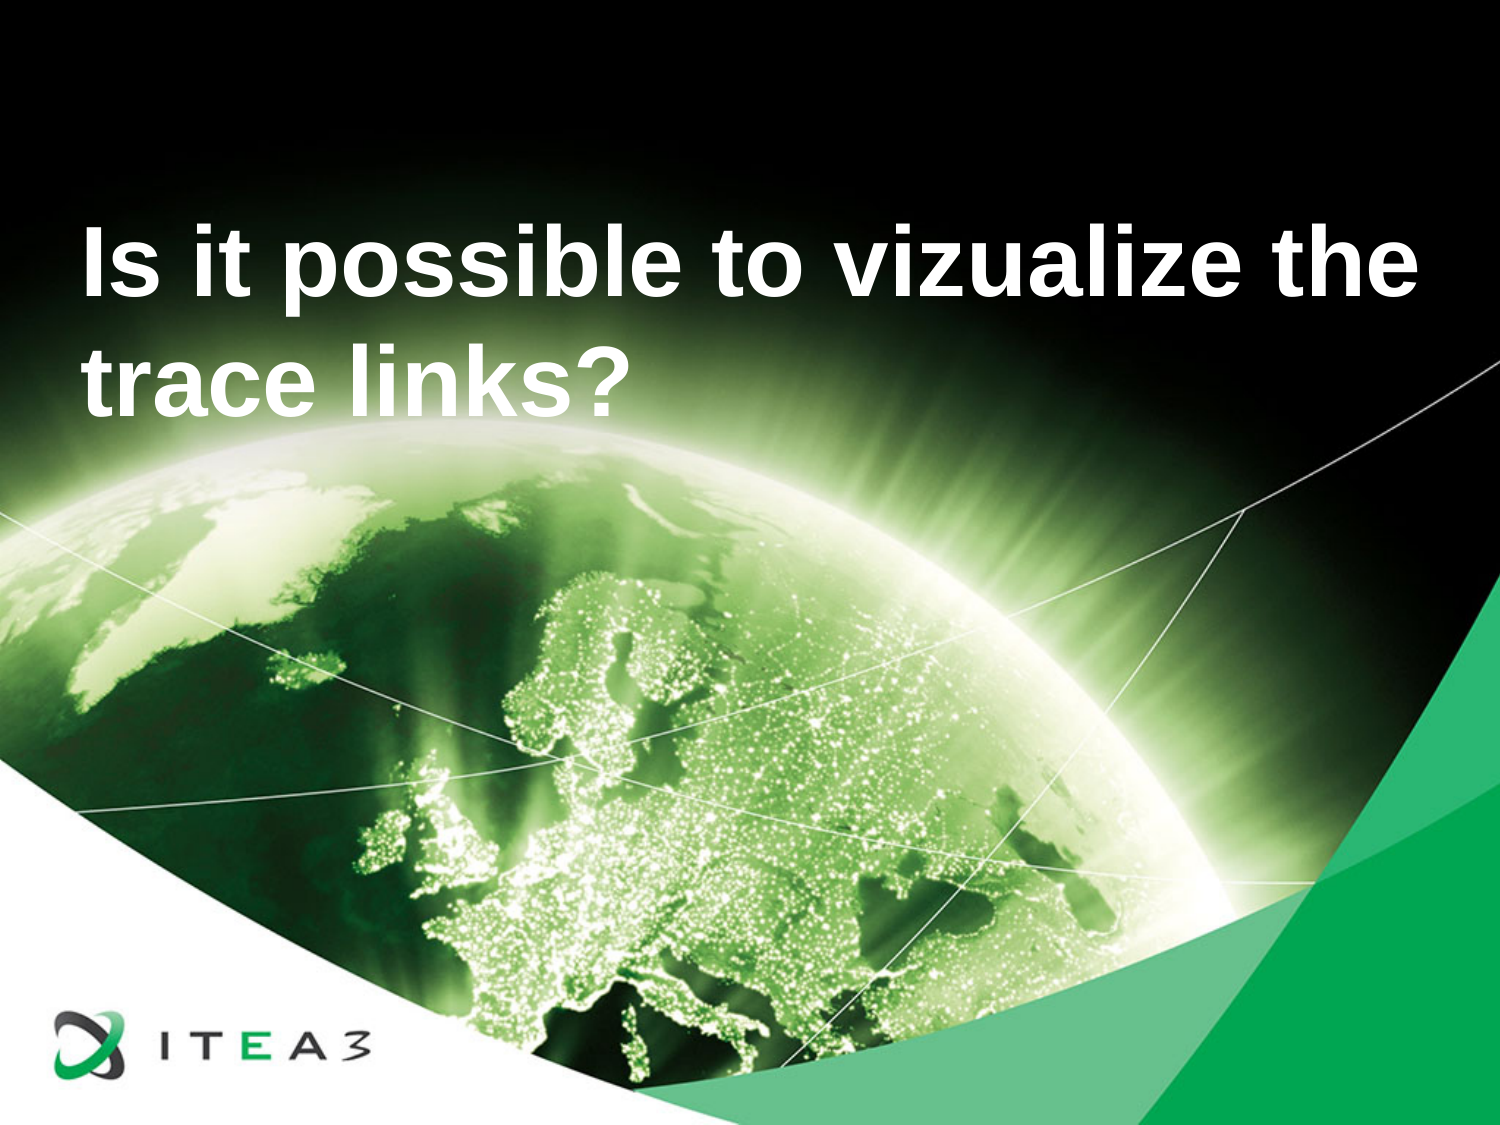

# Is it possible to vizualize the trace links?